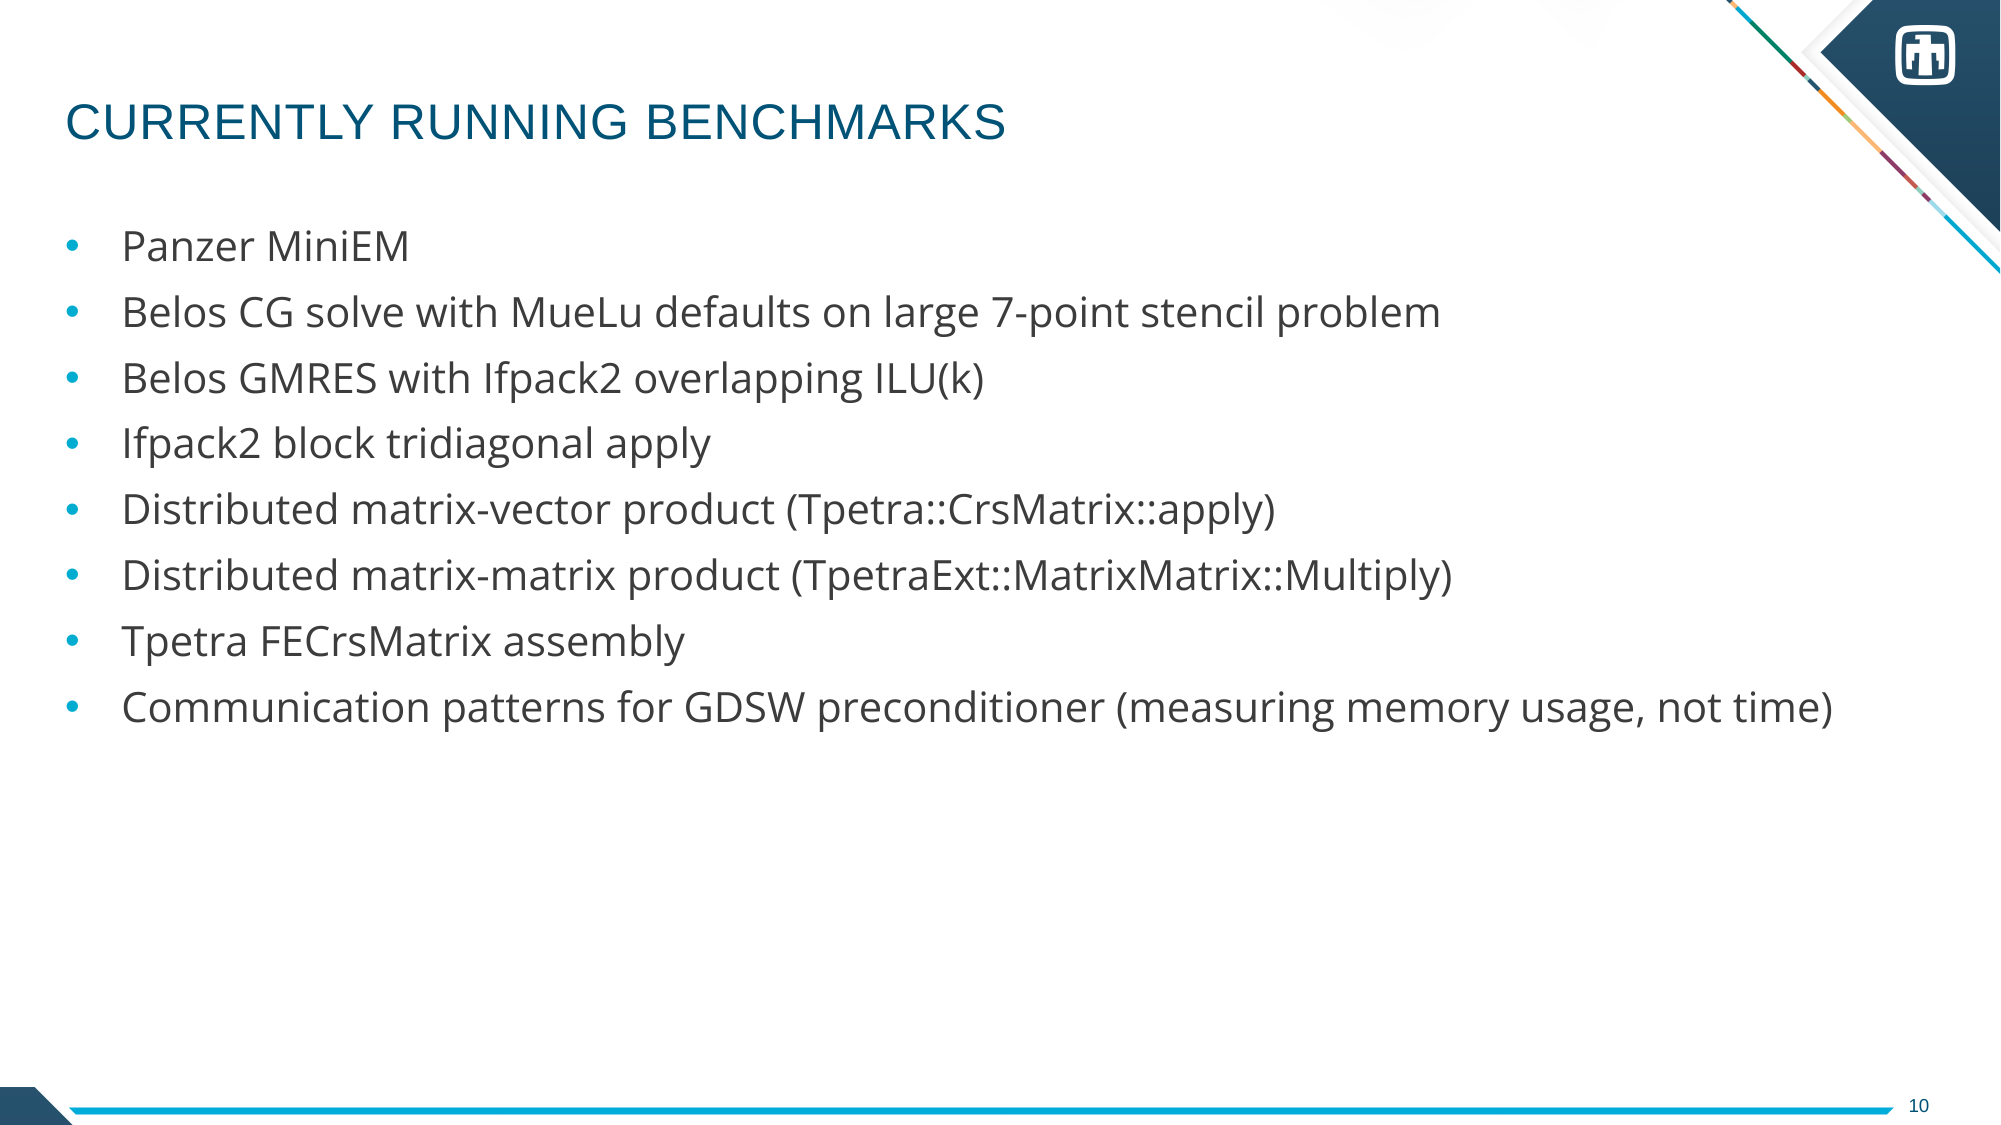

# Currently Running Benchmarks

Panzer MiniEM
Belos CG solve with MueLu defaults on large 7-point stencil problem
Belos GMRES with Ifpack2 overlapping ILU(k)
Ifpack2 block tridiagonal apply
Distributed matrix-vector product (Tpetra::CrsMatrix::apply)
Distributed matrix-matrix product (TpetraExt::MatrixMatrix::Multiply)
Tpetra FECrsMatrix assembly
Communication patterns for GDSW preconditioner (measuring memory usage, not time)

10